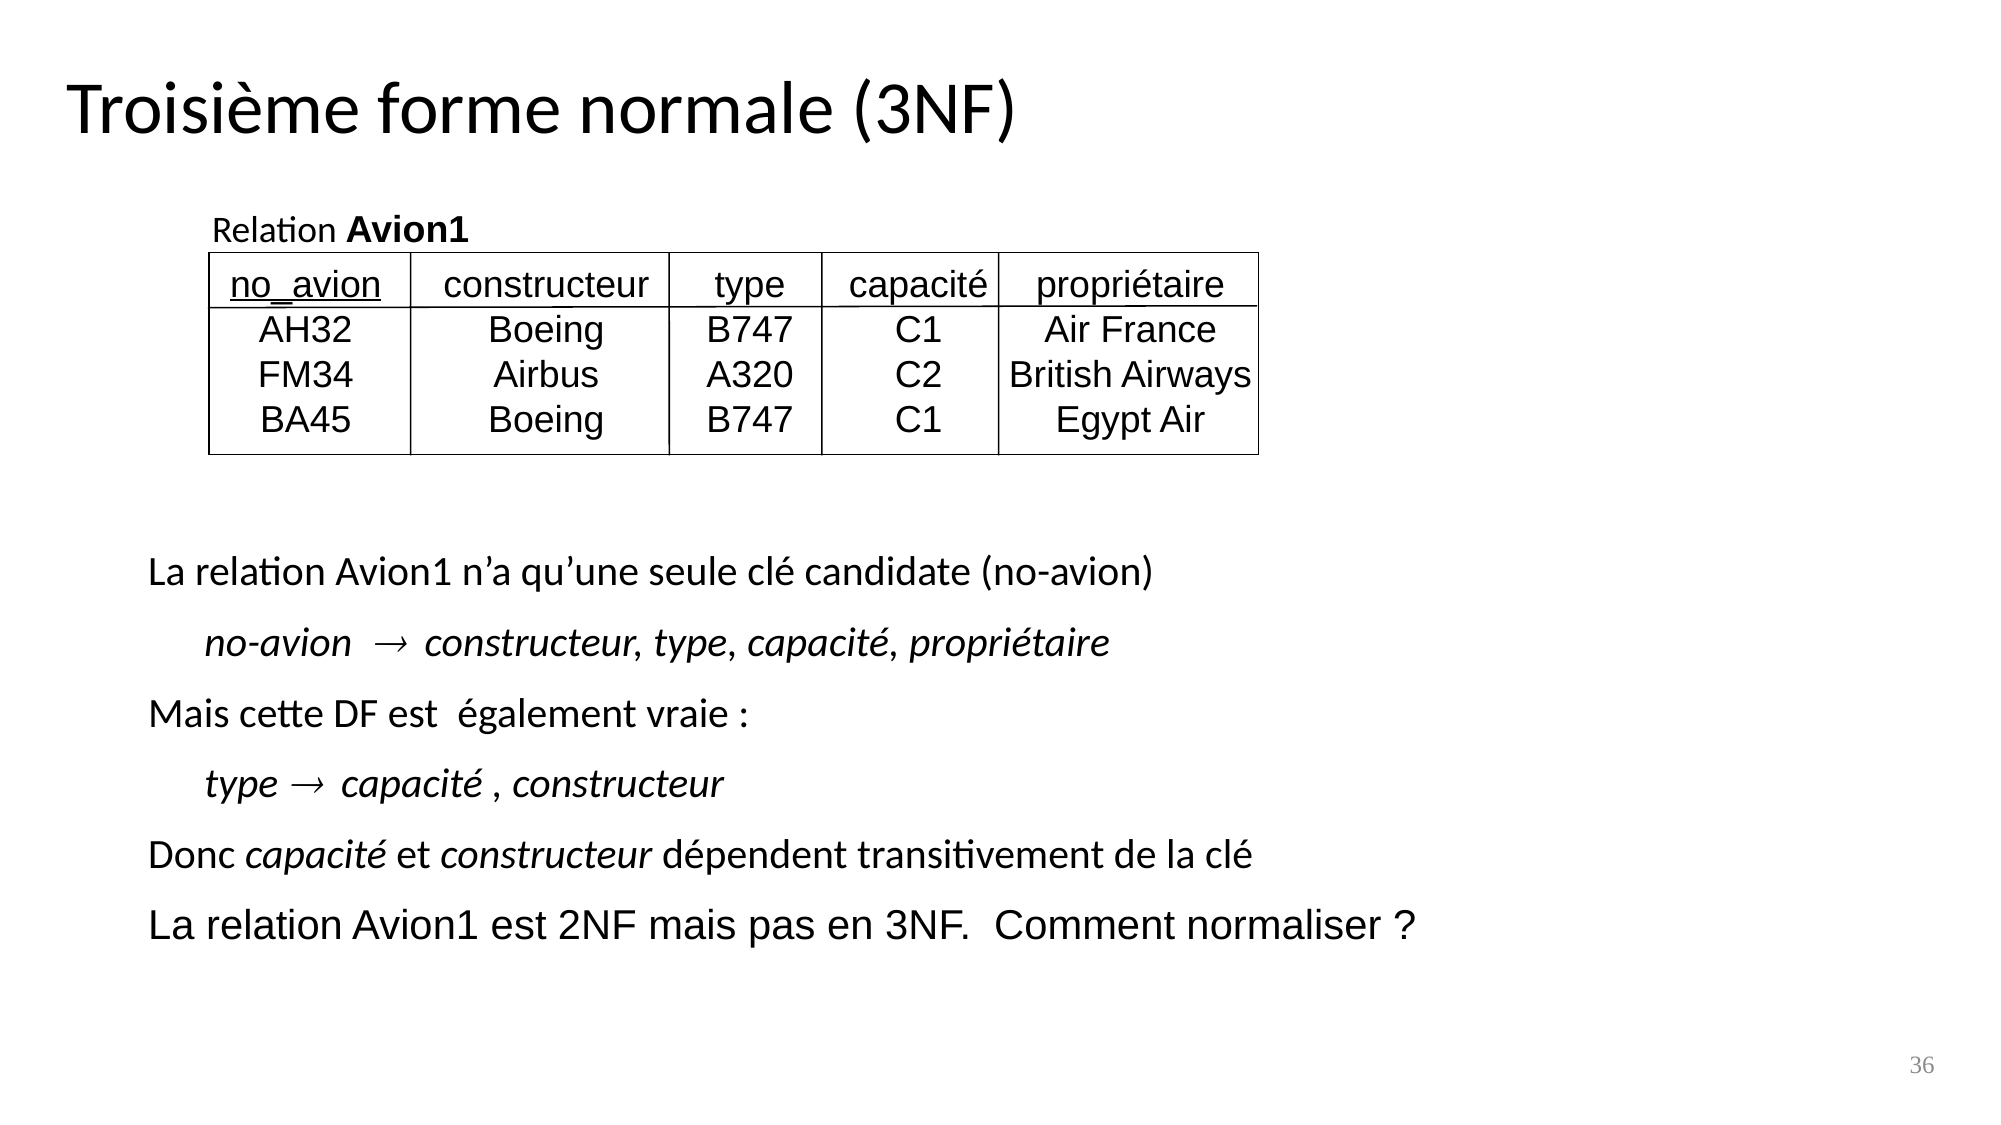

# Troisième forme normale (3NF)
Relation Avion1

no_avion
AH32
FM34
BA45

constructeur
Boeing
Airbus
Boeing

type
B747
A320
B747

capacité
C1
C2
C1
propriétaire
Air France
British Airways
Egypt Air

La relation Avion1 n’a qu’une seule clé candidate (no-avion)
	no-avion  →  constructeur, type, capacité, propriétaire
Mais cette DF est  également vraie :
	type →  capacité , constructeur
Donc capacité et constructeur dépendent transitivement de la clé
La relation Avion1 est 2NF mais pas en 3NF.  Comment normaliser ?

36